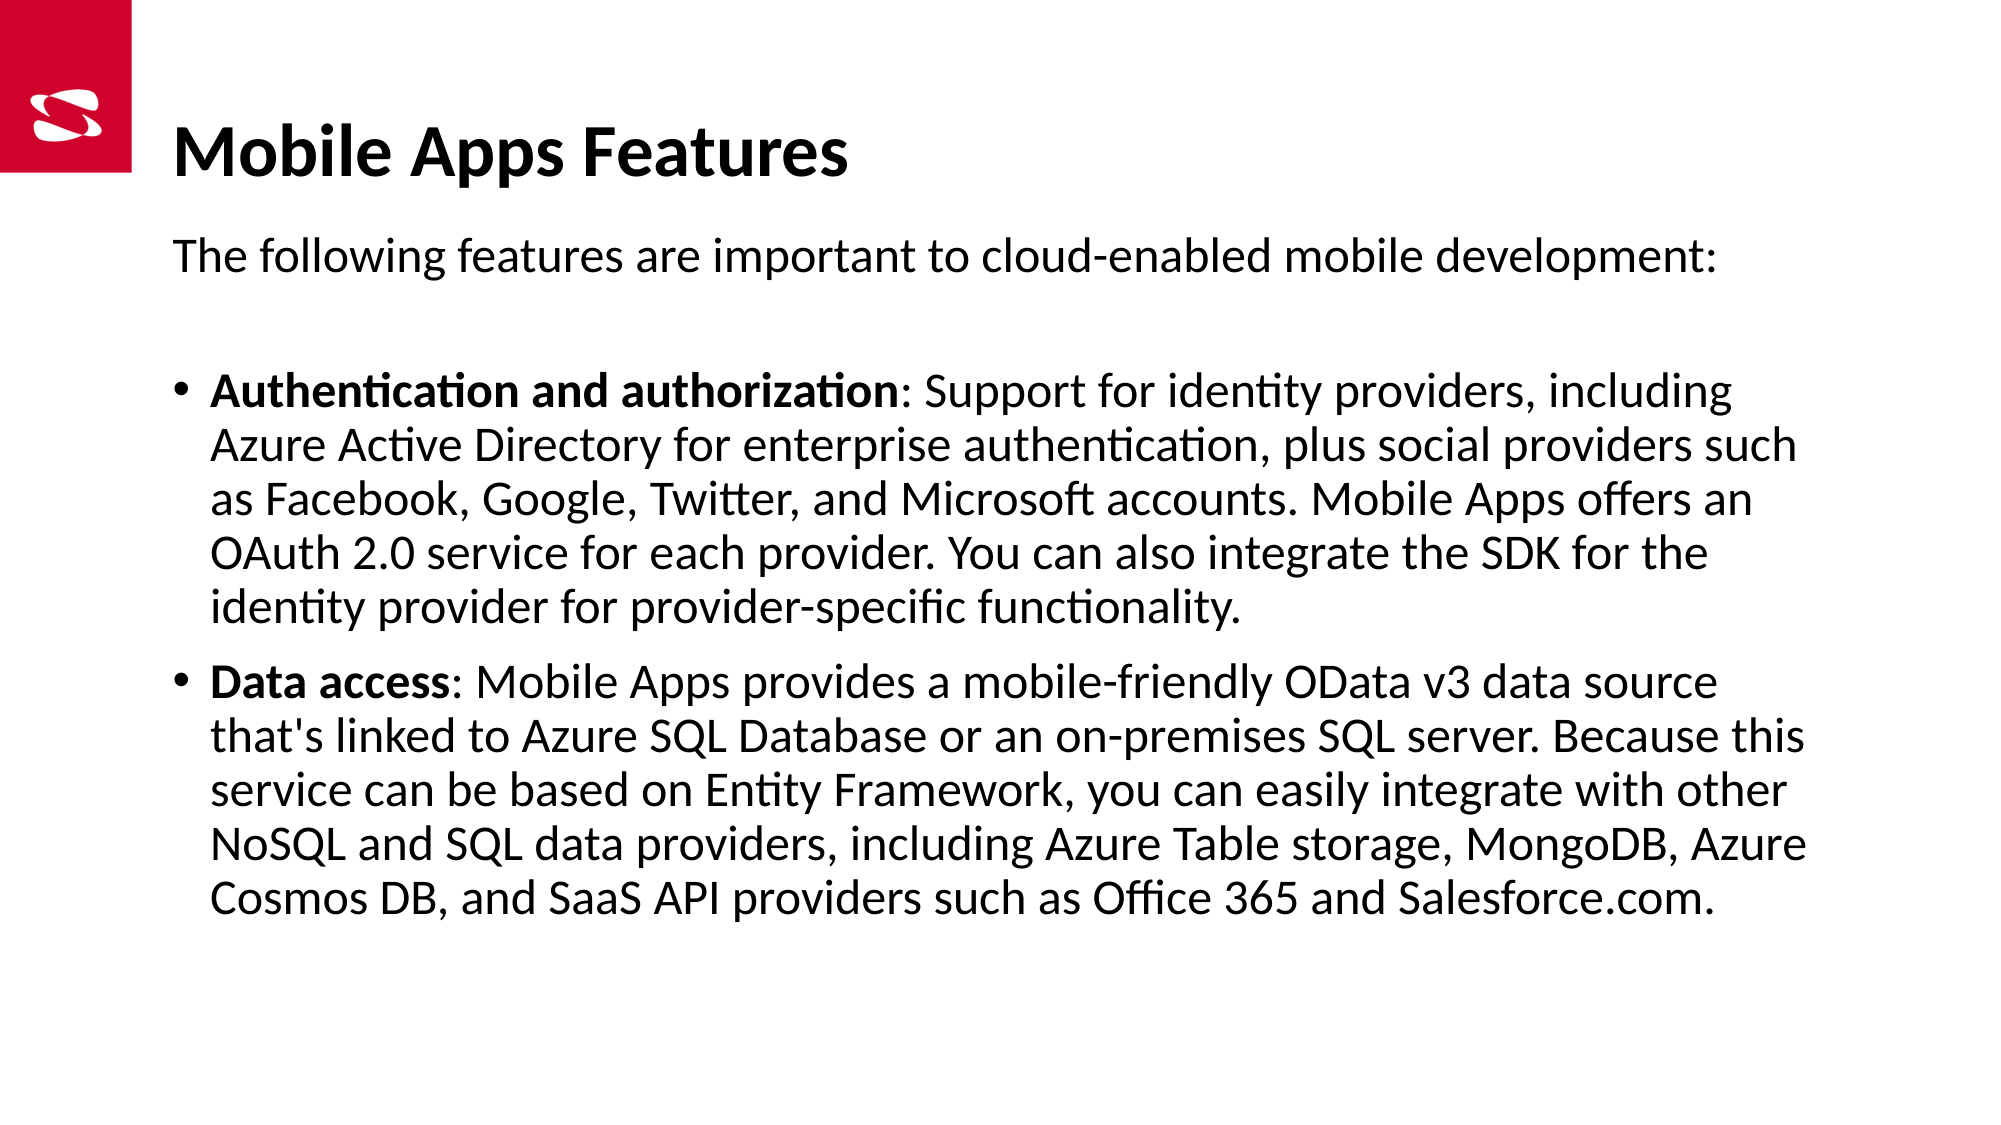

# Mobile Apps Features
The following features are important to cloud-enabled mobile development:
Authentication and authorization: Support for identity providers, including Azure Active Directory for enterprise authentication, plus social providers such as Facebook, Google, Twitter, and Microsoft accounts. Mobile Apps offers an OAuth 2.0 service for each provider. You can also integrate the SDK for the identity provider for provider-specific functionality.
Data access: Mobile Apps provides a mobile-friendly OData v3 data source that's linked to Azure SQL Database or an on-premises SQL server. Because this service can be based on Entity Framework, you can easily integrate with other NoSQL and SQL data providers, including Azure Table storage, MongoDB, Azure Cosmos DB, and SaaS API providers such as Office 365 and Salesforce.com.